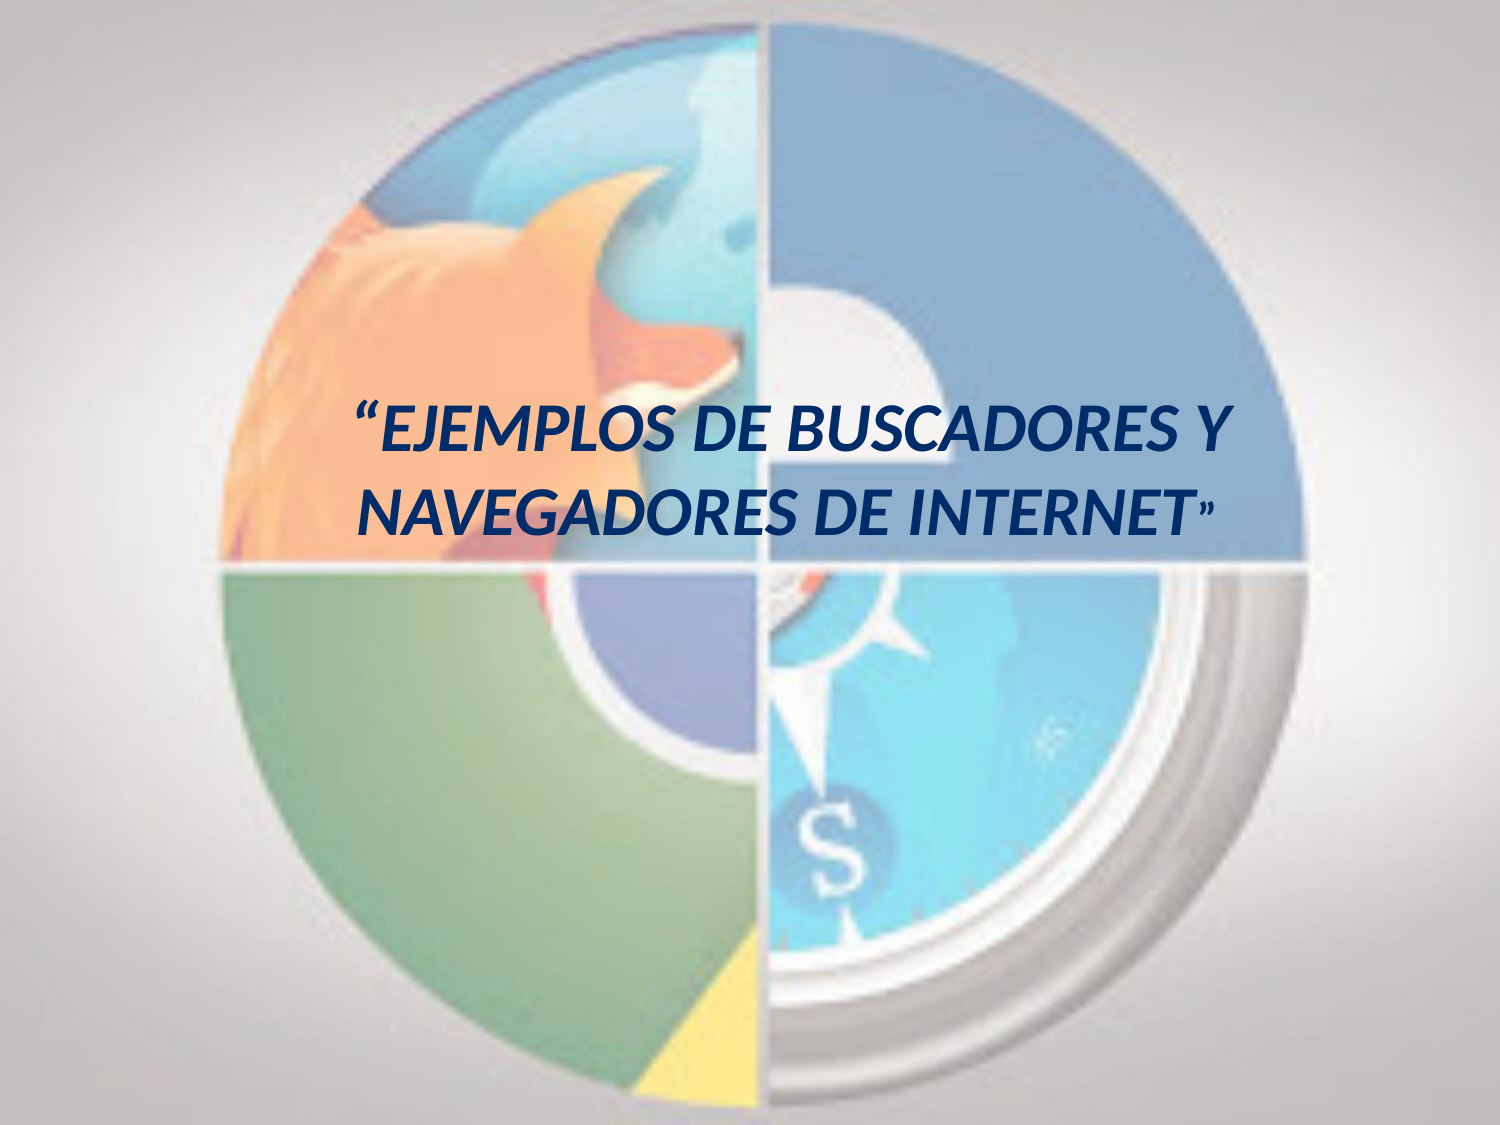

# “EJEMPLOS DE BUSCADORES Y NAVEGADORES DE INTERNET”